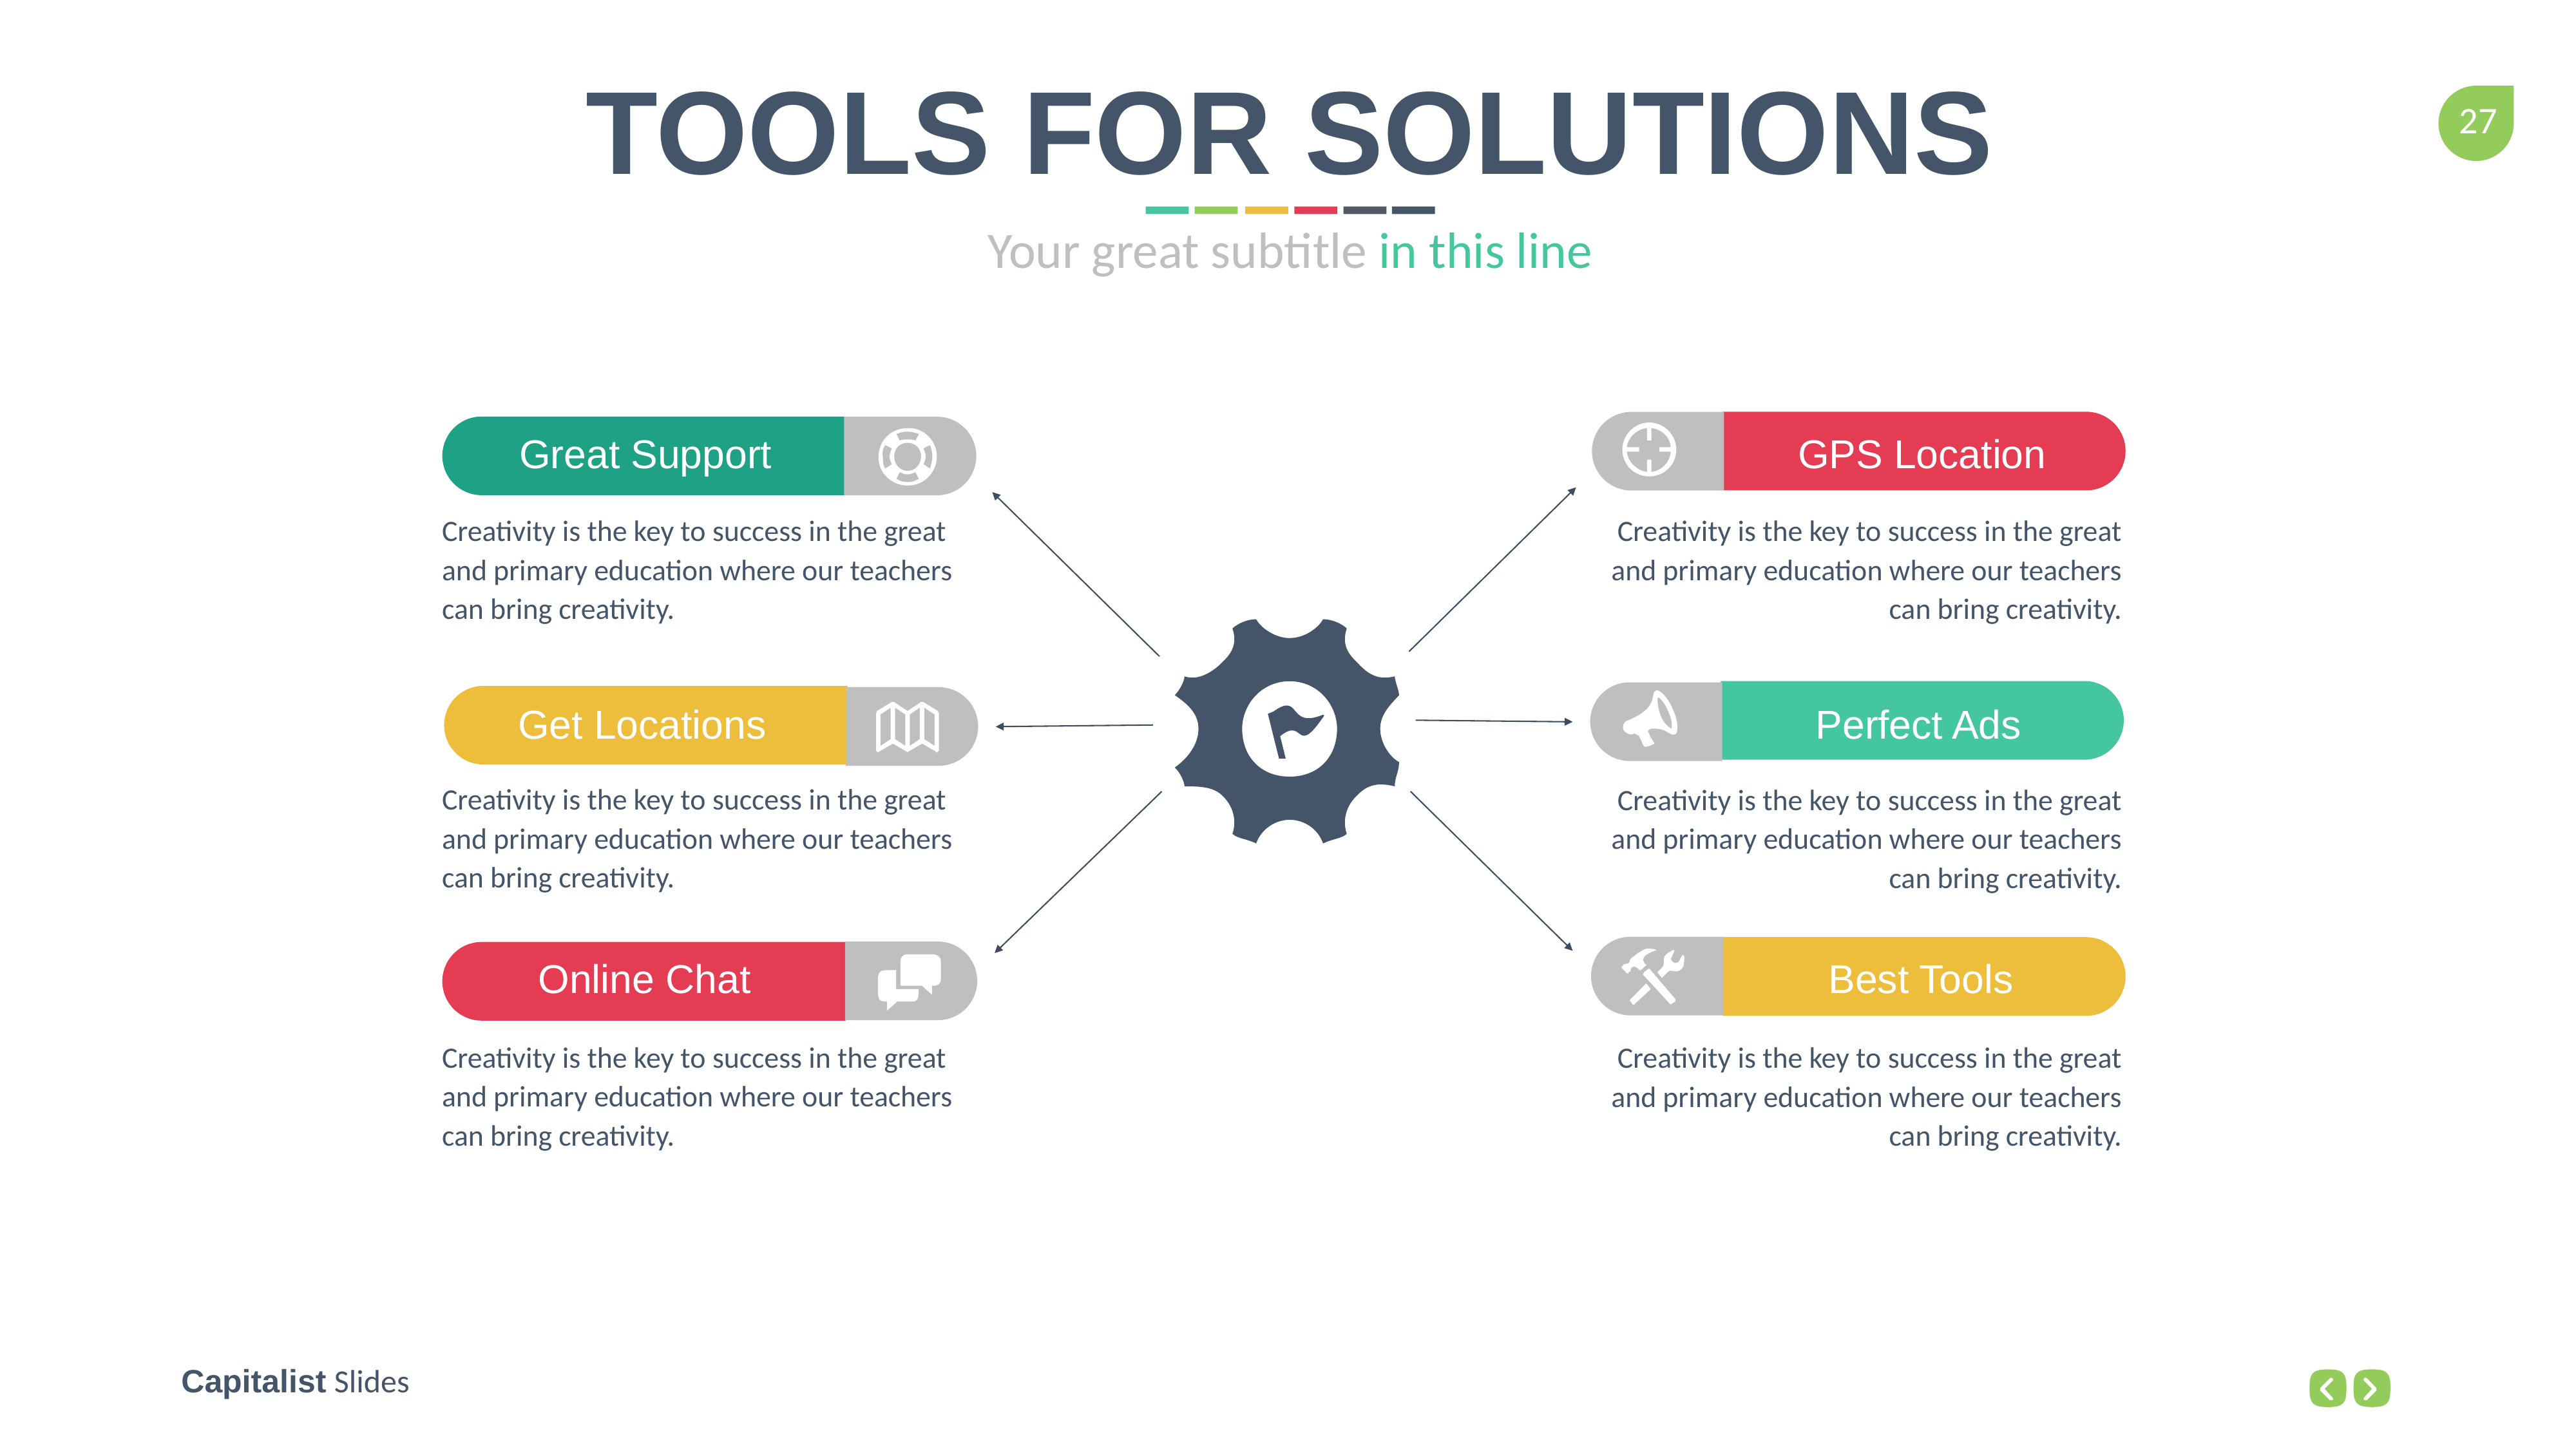

TOOLS FOR SOLUTIONS

Your great subtitle in this line

Great Support
GPS Location

Creativity is the key to success in the great and primary education where our teachers can bring creativity.
Creativity is the key to success in the great and primary education where our teachers can bring creativity.

Get Locations
Perfect Ads

Creativity is the key to success in the great and primary education where our teachers can bring creativity.
Creativity is the key to success in the great and primary education where our teachers can bring creativity.

Online Chat
Best Tools

Creativity is the key to success in the great and primary education where our teachers can bring creativity.
Creativity is the key to success in the great and primary education where our teachers can bring creativity.